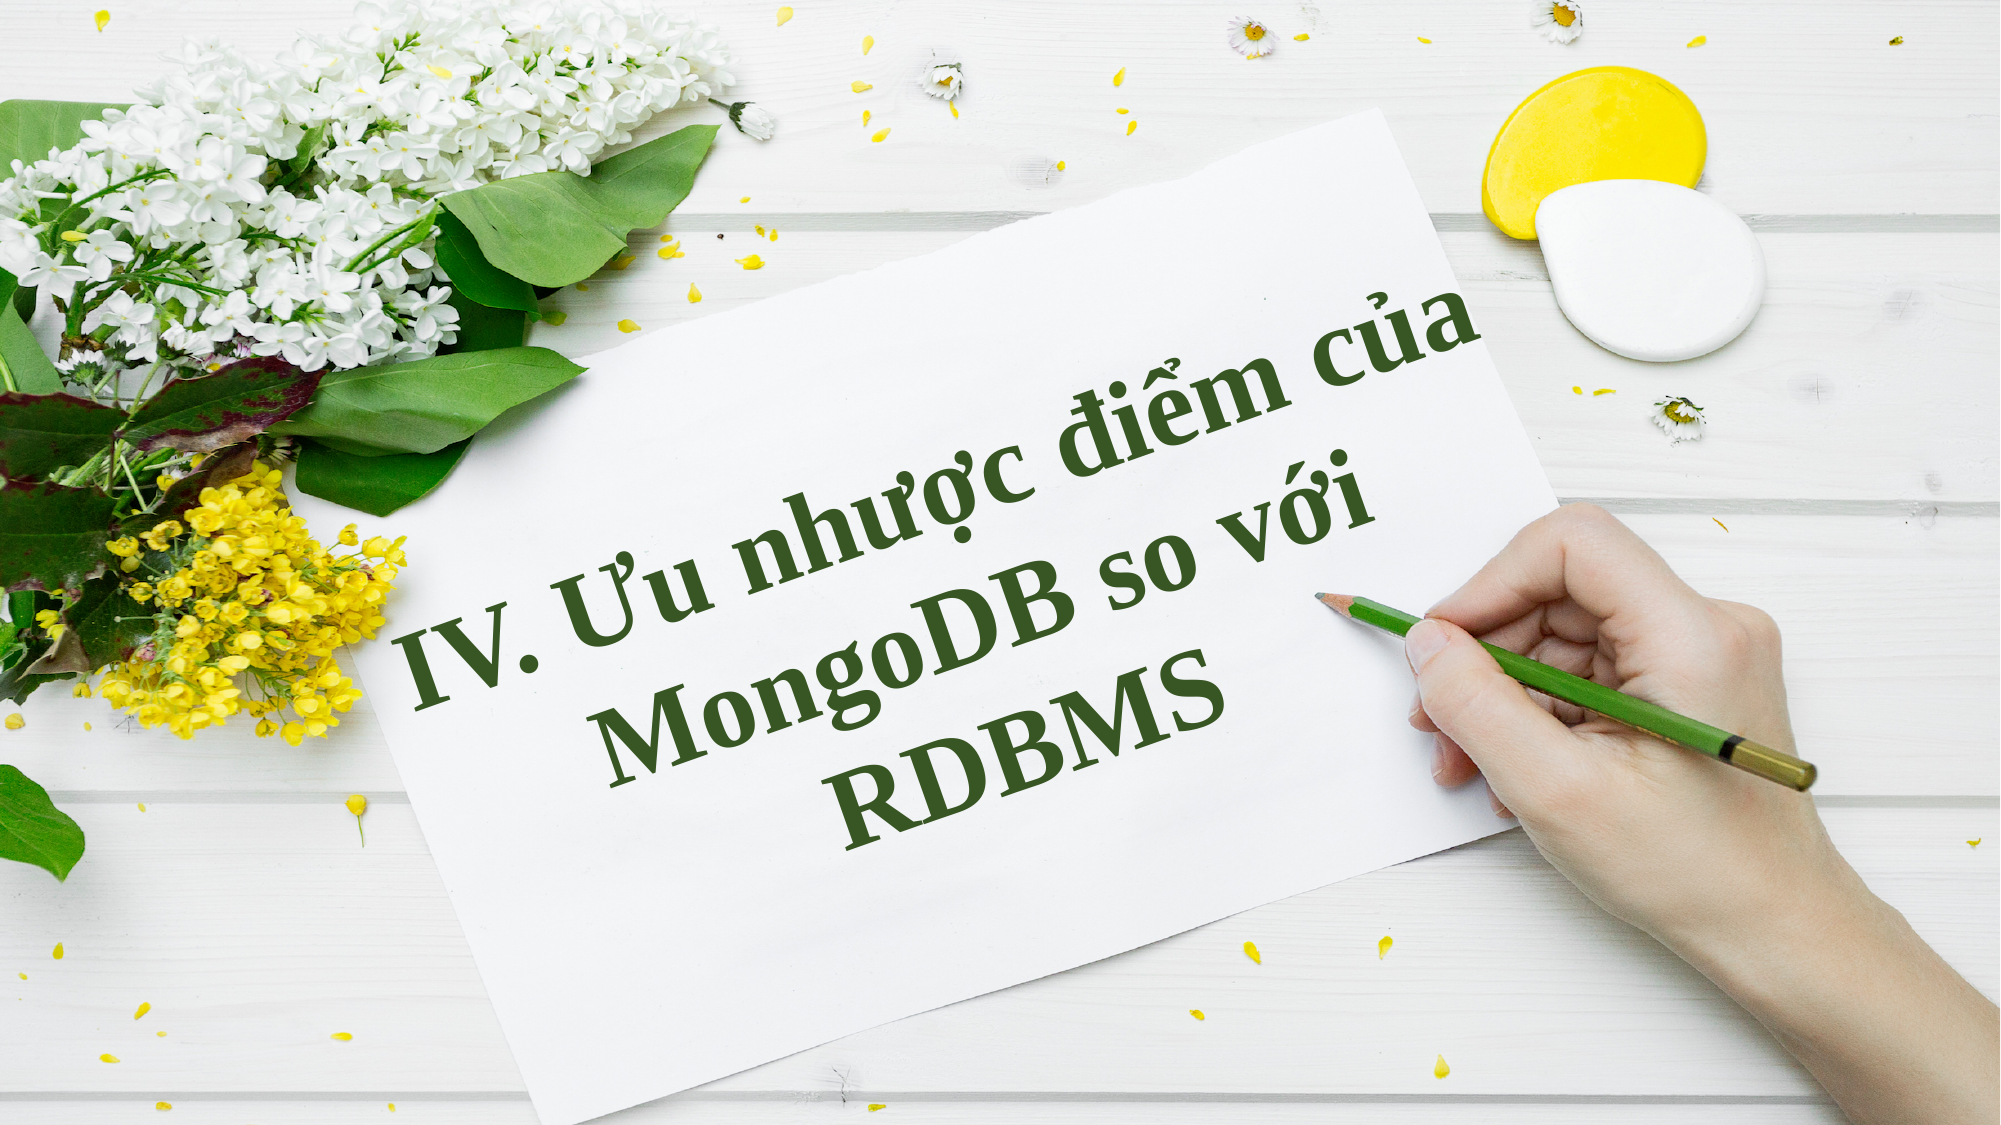

IV. Ưu nhược điểm của MongoDB so với RDBMS